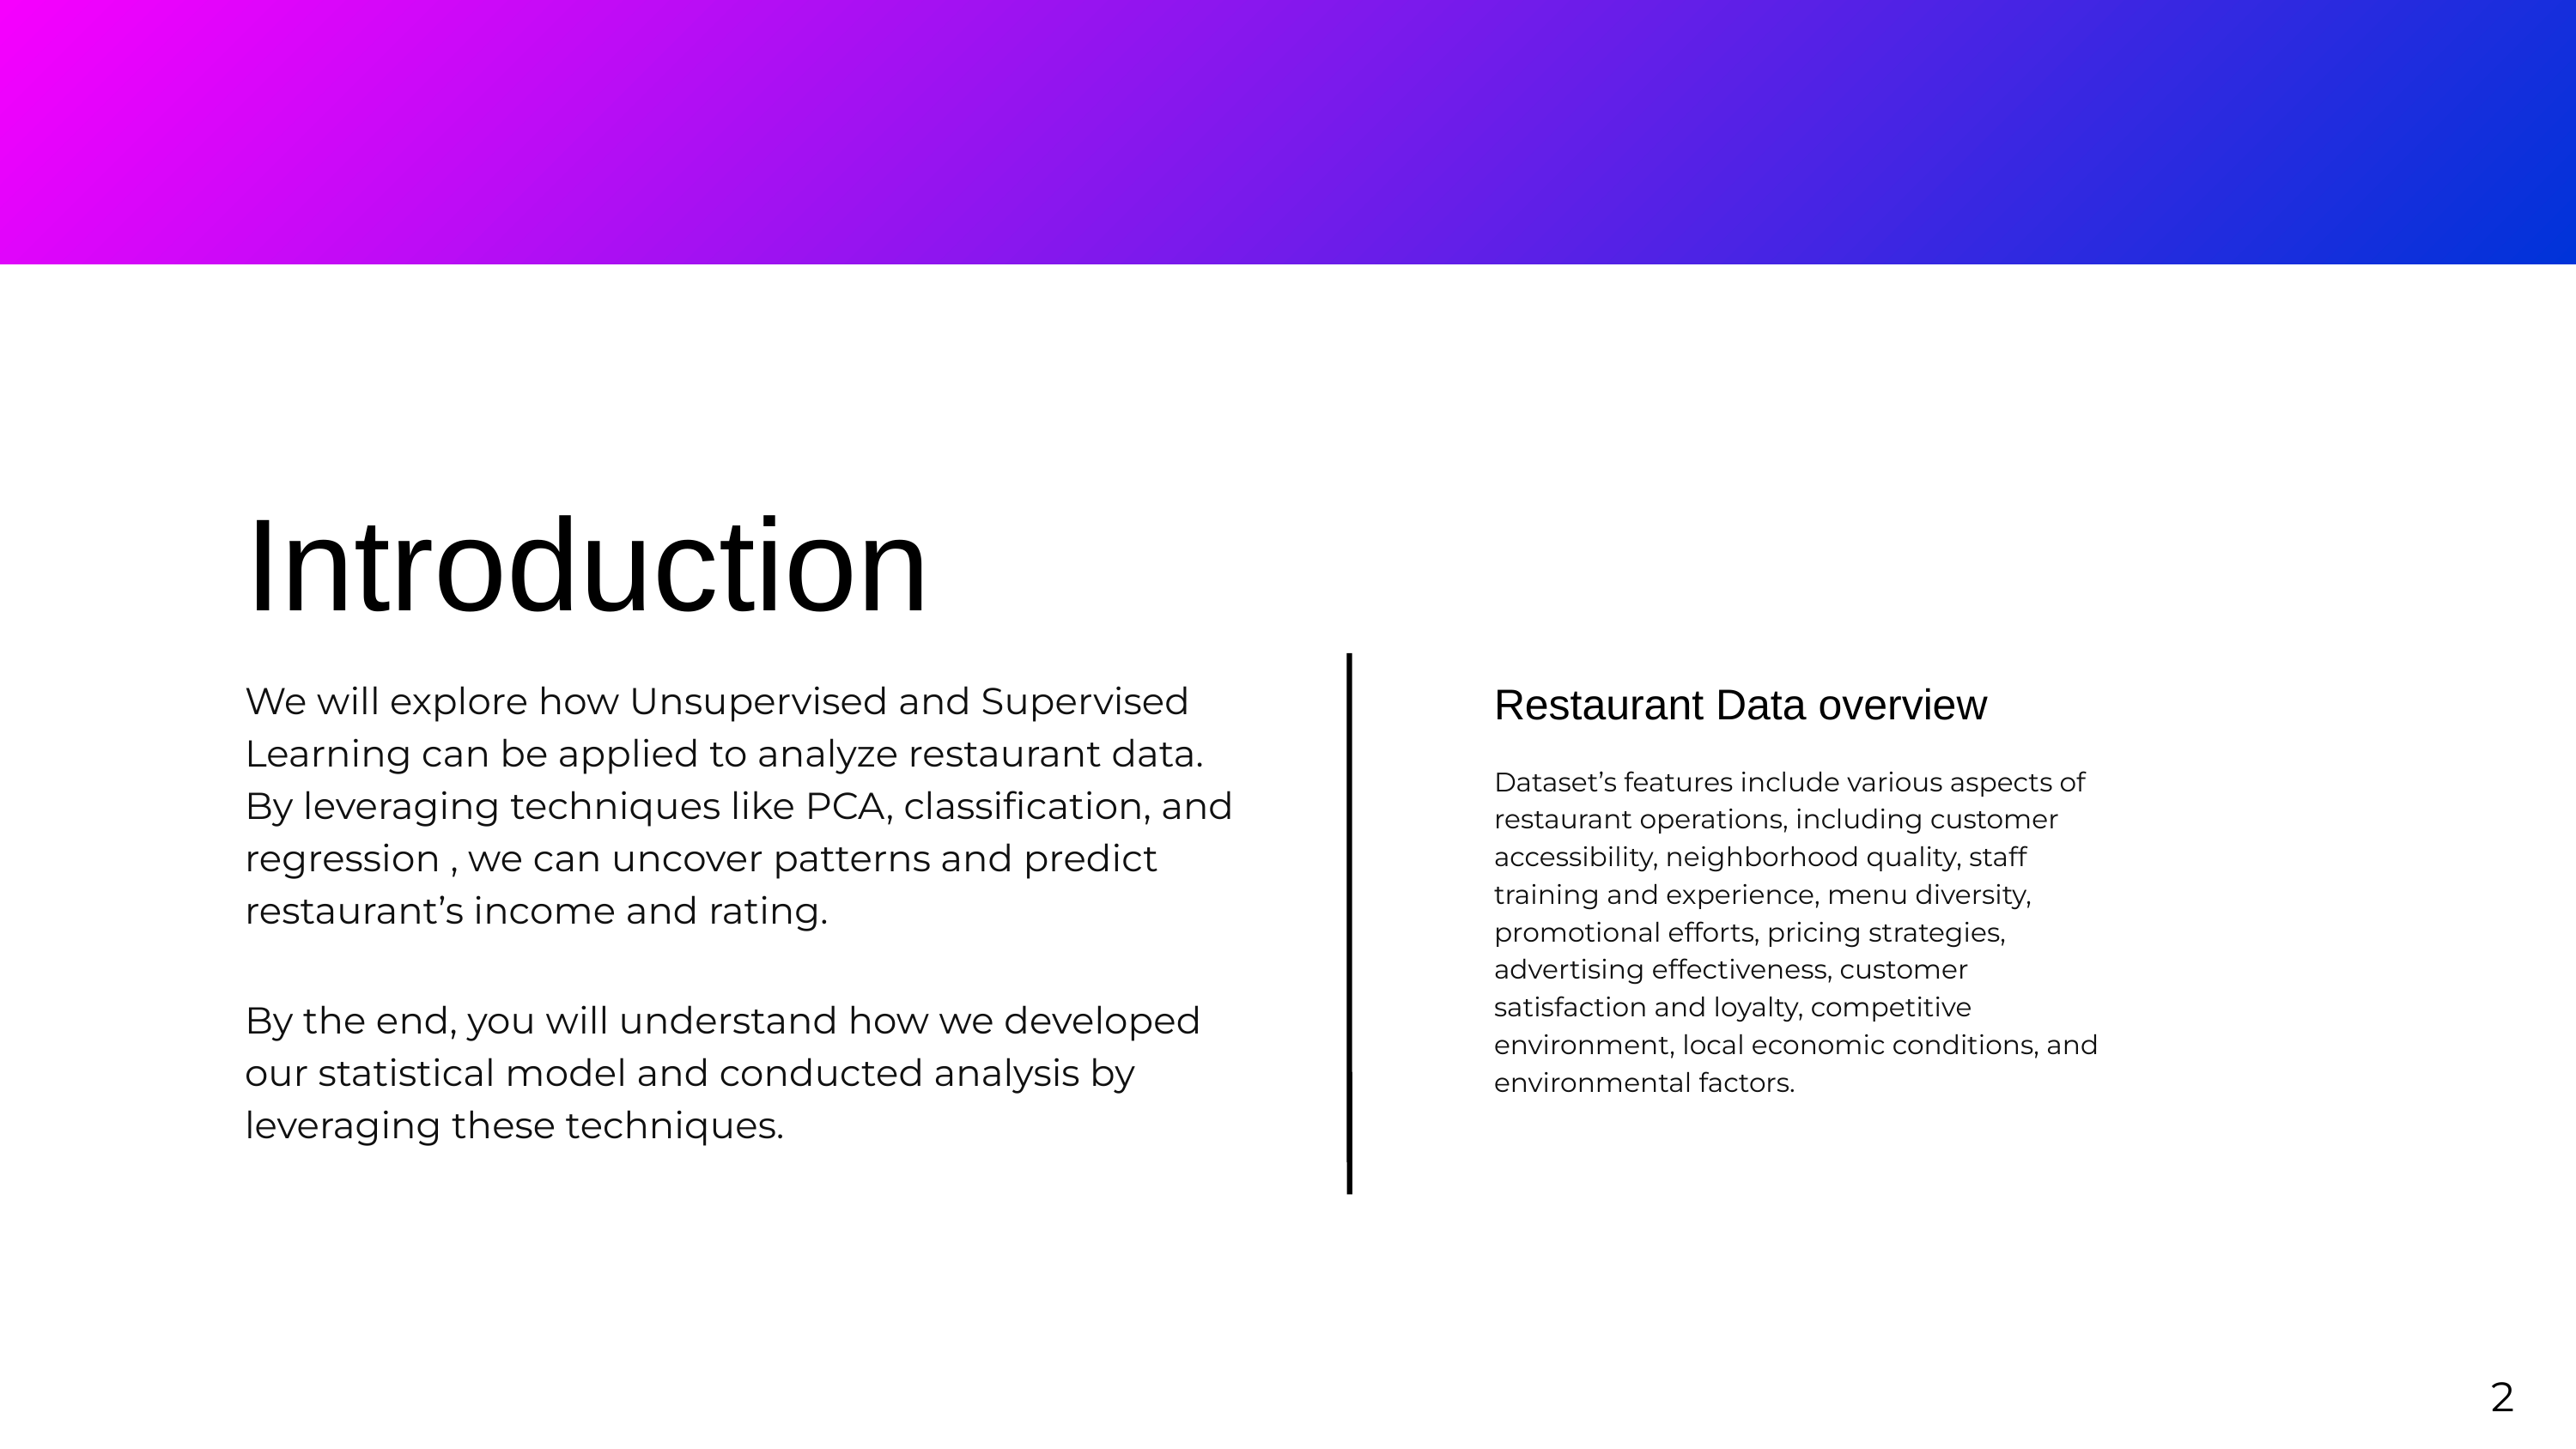

Introduction

Restaurant Data overview
We will explore how Unsupervised and Supervised Learning can be applied to analyze restaurant data. By leveraging techniques like PCA, classification, and regression , we can uncover patterns and predict restaurant’s income and rating.
Dataset’s features include various aspects of restaurant operations, including customer accessibility, neighborhood quality, staff training and experience, menu diversity, promotional efforts, pricing strategies, advertising effectiveness, customer satisfaction and loyalty, competitive environment, local economic conditions, and environmental factors.

By the end, you will understand how we developed our statistical model and conducted analysis by leveraging these techniques.
2